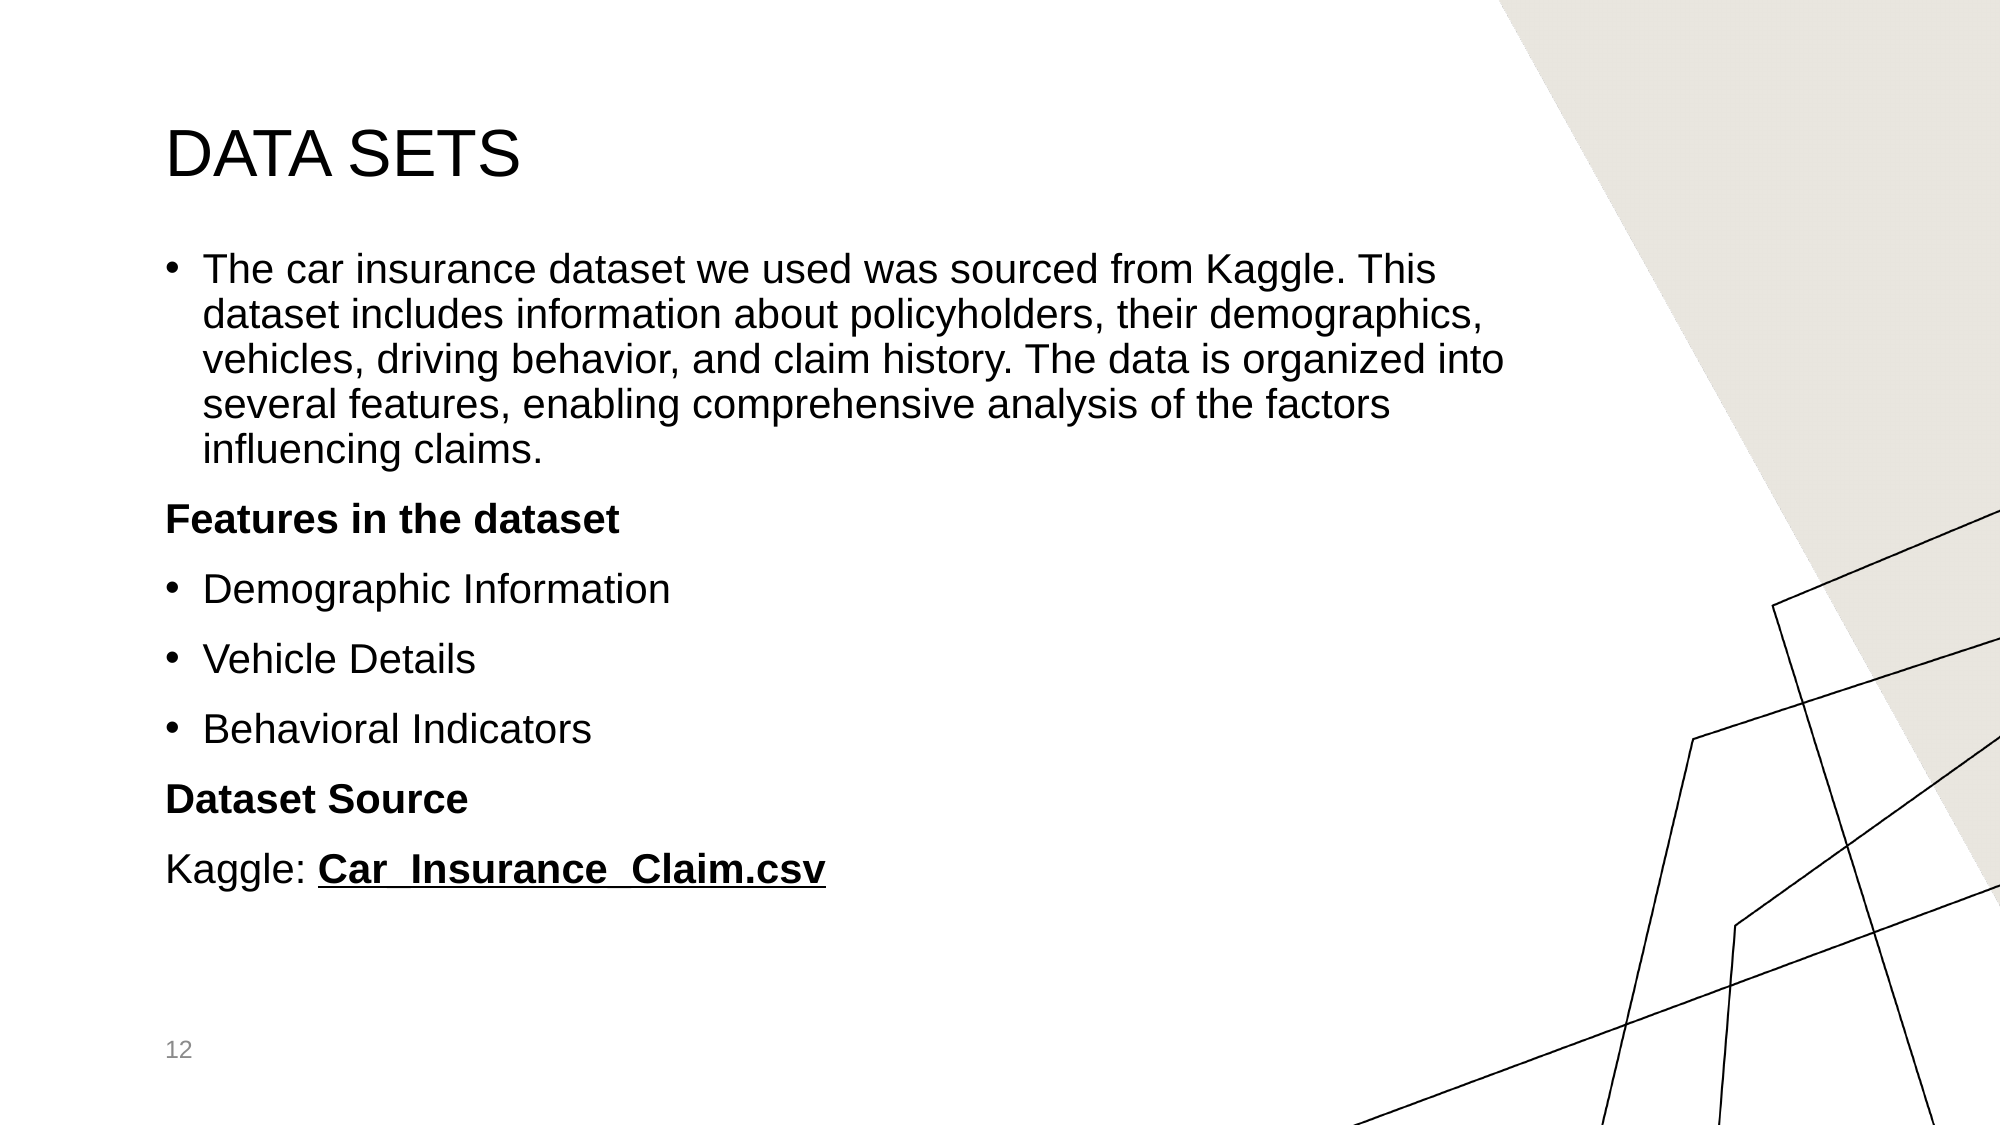

# DATA SETS
The car insurance dataset we used was sourced from Kaggle. This dataset includes information about policyholders, their demographics, vehicles, driving behavior, and claim history. The data is organized into several features, enabling comprehensive analysis of the factors influencing claims.
Features in the dataset
Demographic Information
Vehicle Details
Behavioral Indicators
Dataset Source
Kaggle: Car_Insurance_Claim.csv
12